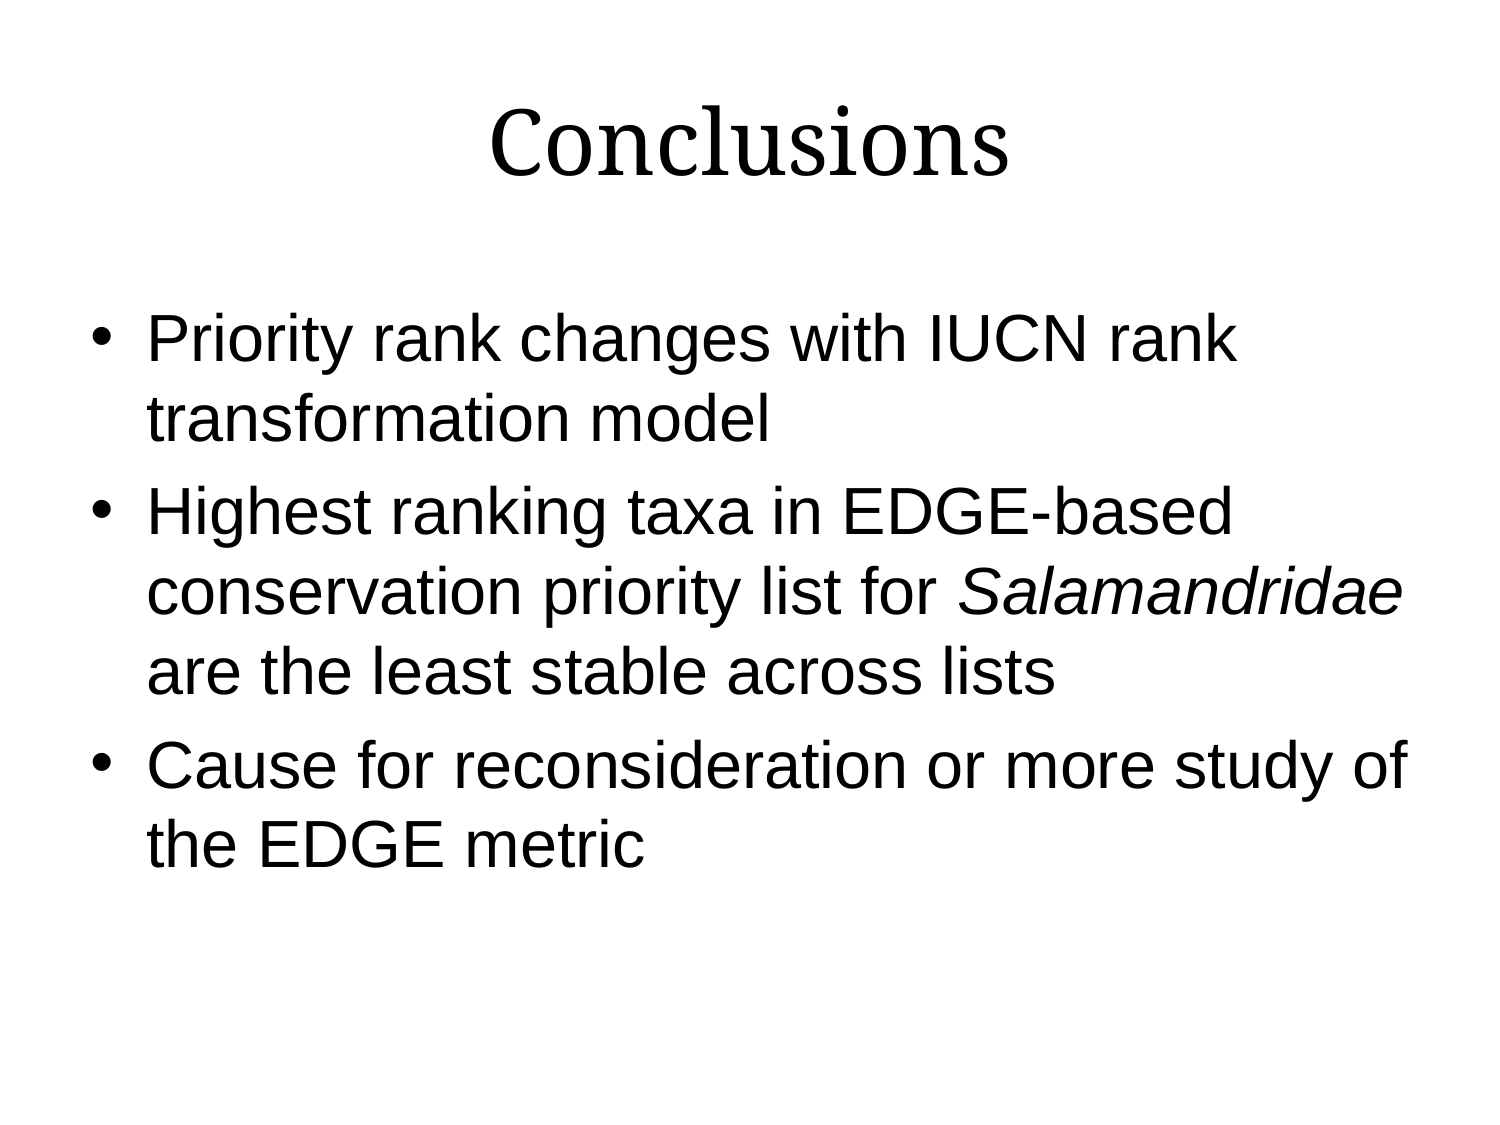

# Conclusions
Priority rank changes with IUCN rank transformation model
Highest ranking taxa in EDGE-based conservation priority list for Salamandridae are the least stable across lists
Cause for reconsideration or more study of the EDGE metric